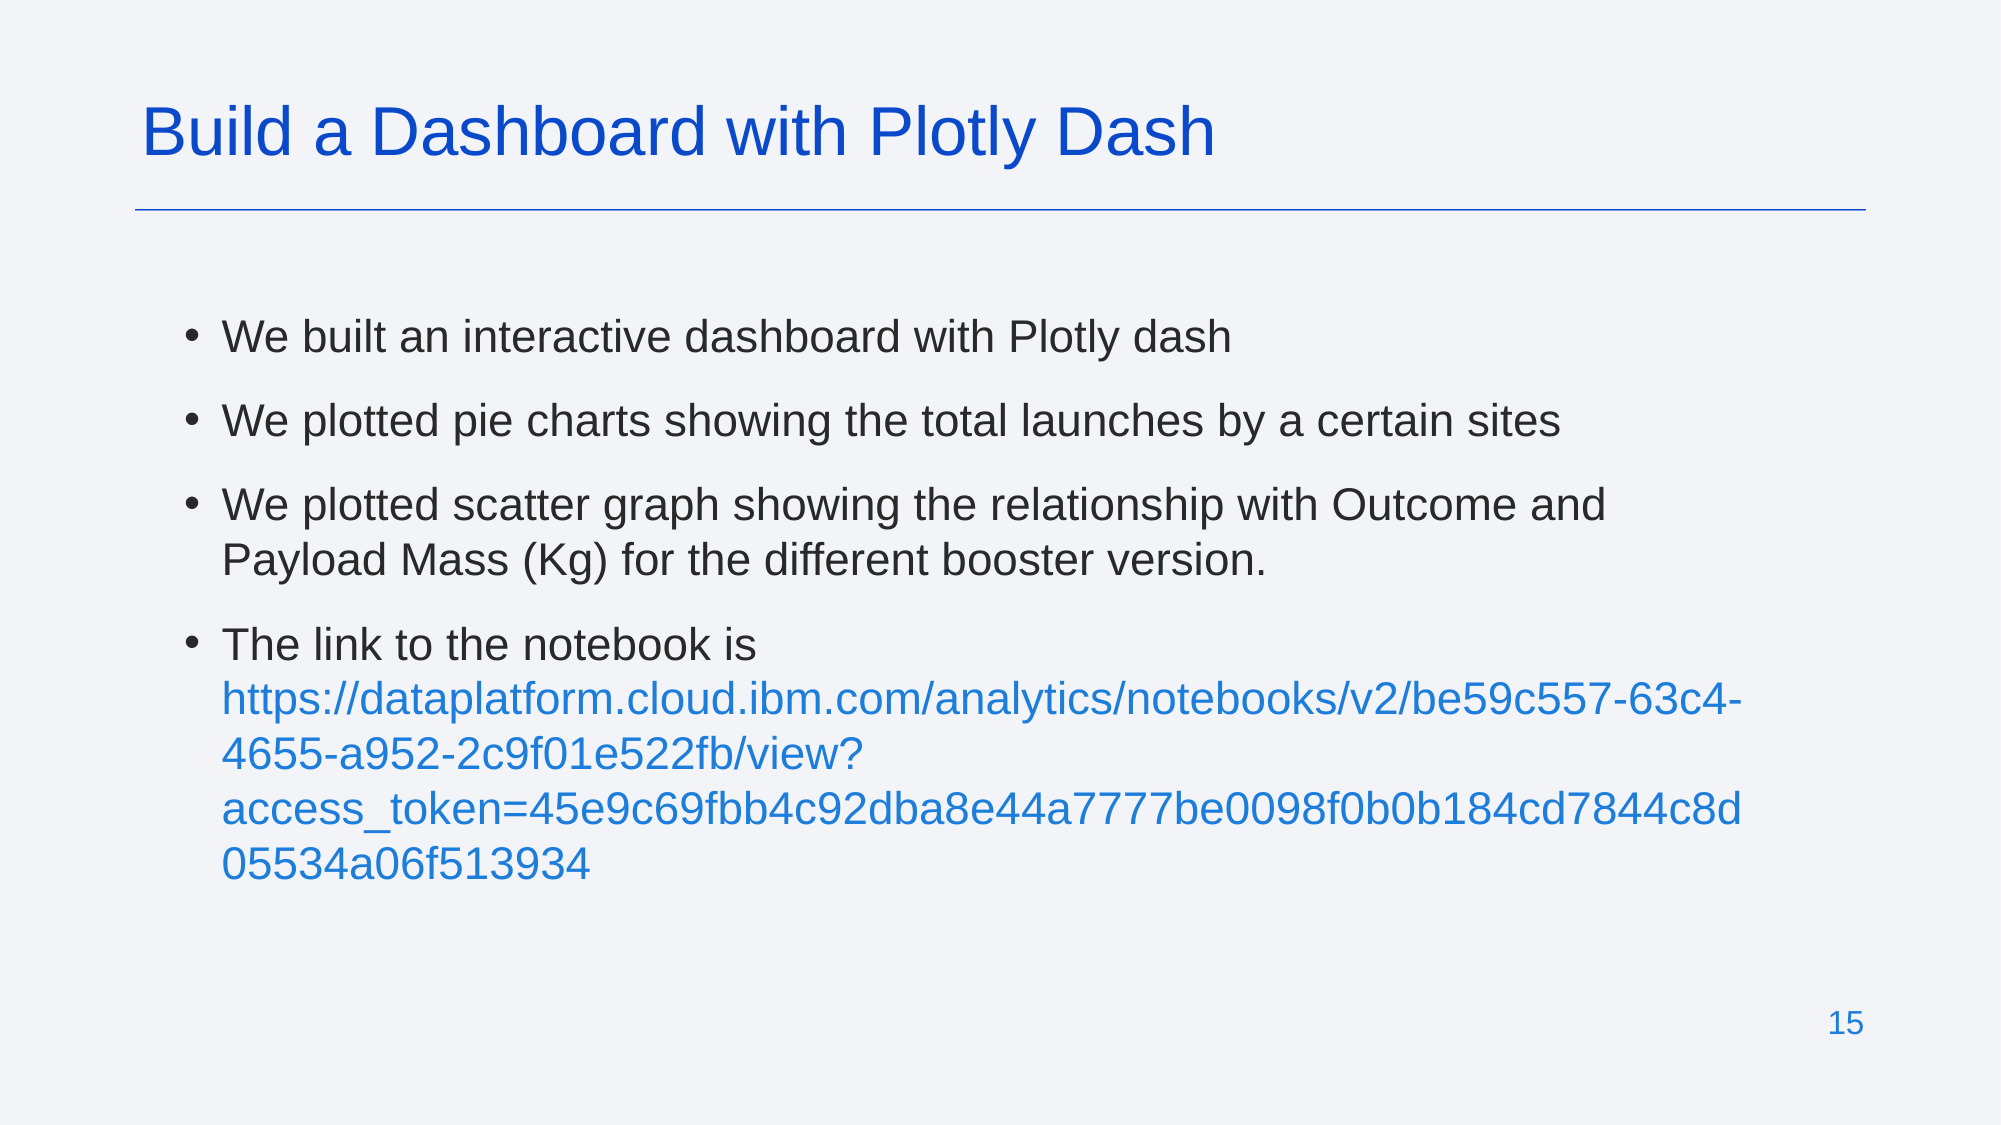

Build a Dashboard with Plotly Dash
We built an interactive dashboard with Plotly dash
We plotted pie charts showing the total launches by a certain sites
We plotted scatter graph showing the relationship with Outcome and Payload Mass (Kg) for the different booster version.
The link to the notebook is https://dataplatform.cloud.ibm.com/analytics/notebooks/v2/be59c557-63c4-4655-a952-2c9f01e522fb/view?access_token=45e9c69fbb4c92dba8e44a7777be0098f0b0b184cd7844c8d05534a06f513934
15